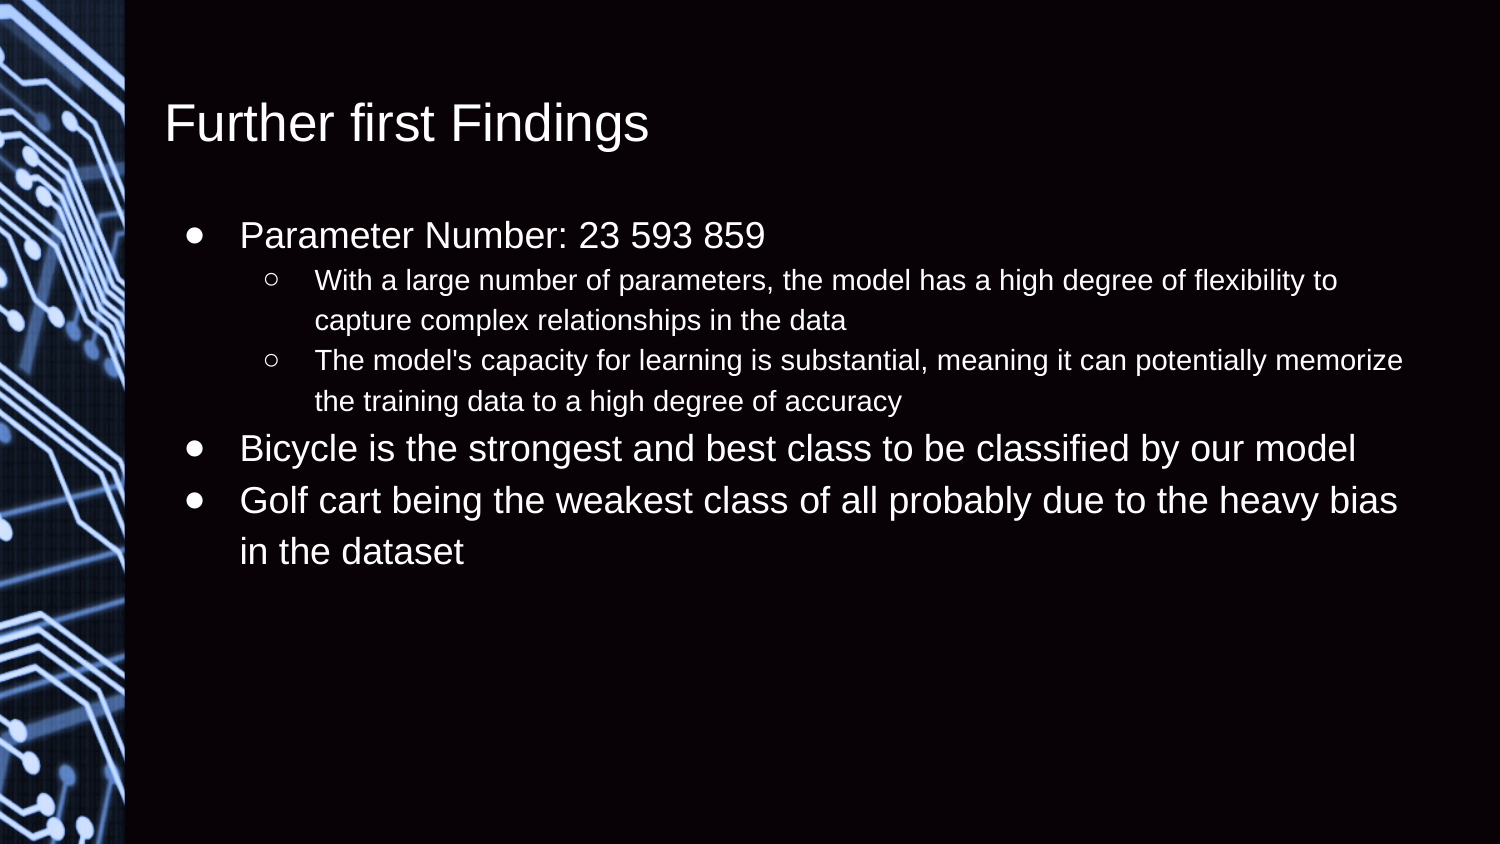

# Further first Findings
Parameter Number: 23 593 859
With a large number of parameters, the model has a high degree of flexibility to capture complex relationships in the data
The model's capacity for learning is substantial, meaning it can potentially memorize the training data to a high degree of accuracy
Bicycle is the strongest and best class to be classified by our model
Golf cart being the weakest class of all probably due to the heavy bias in the dataset